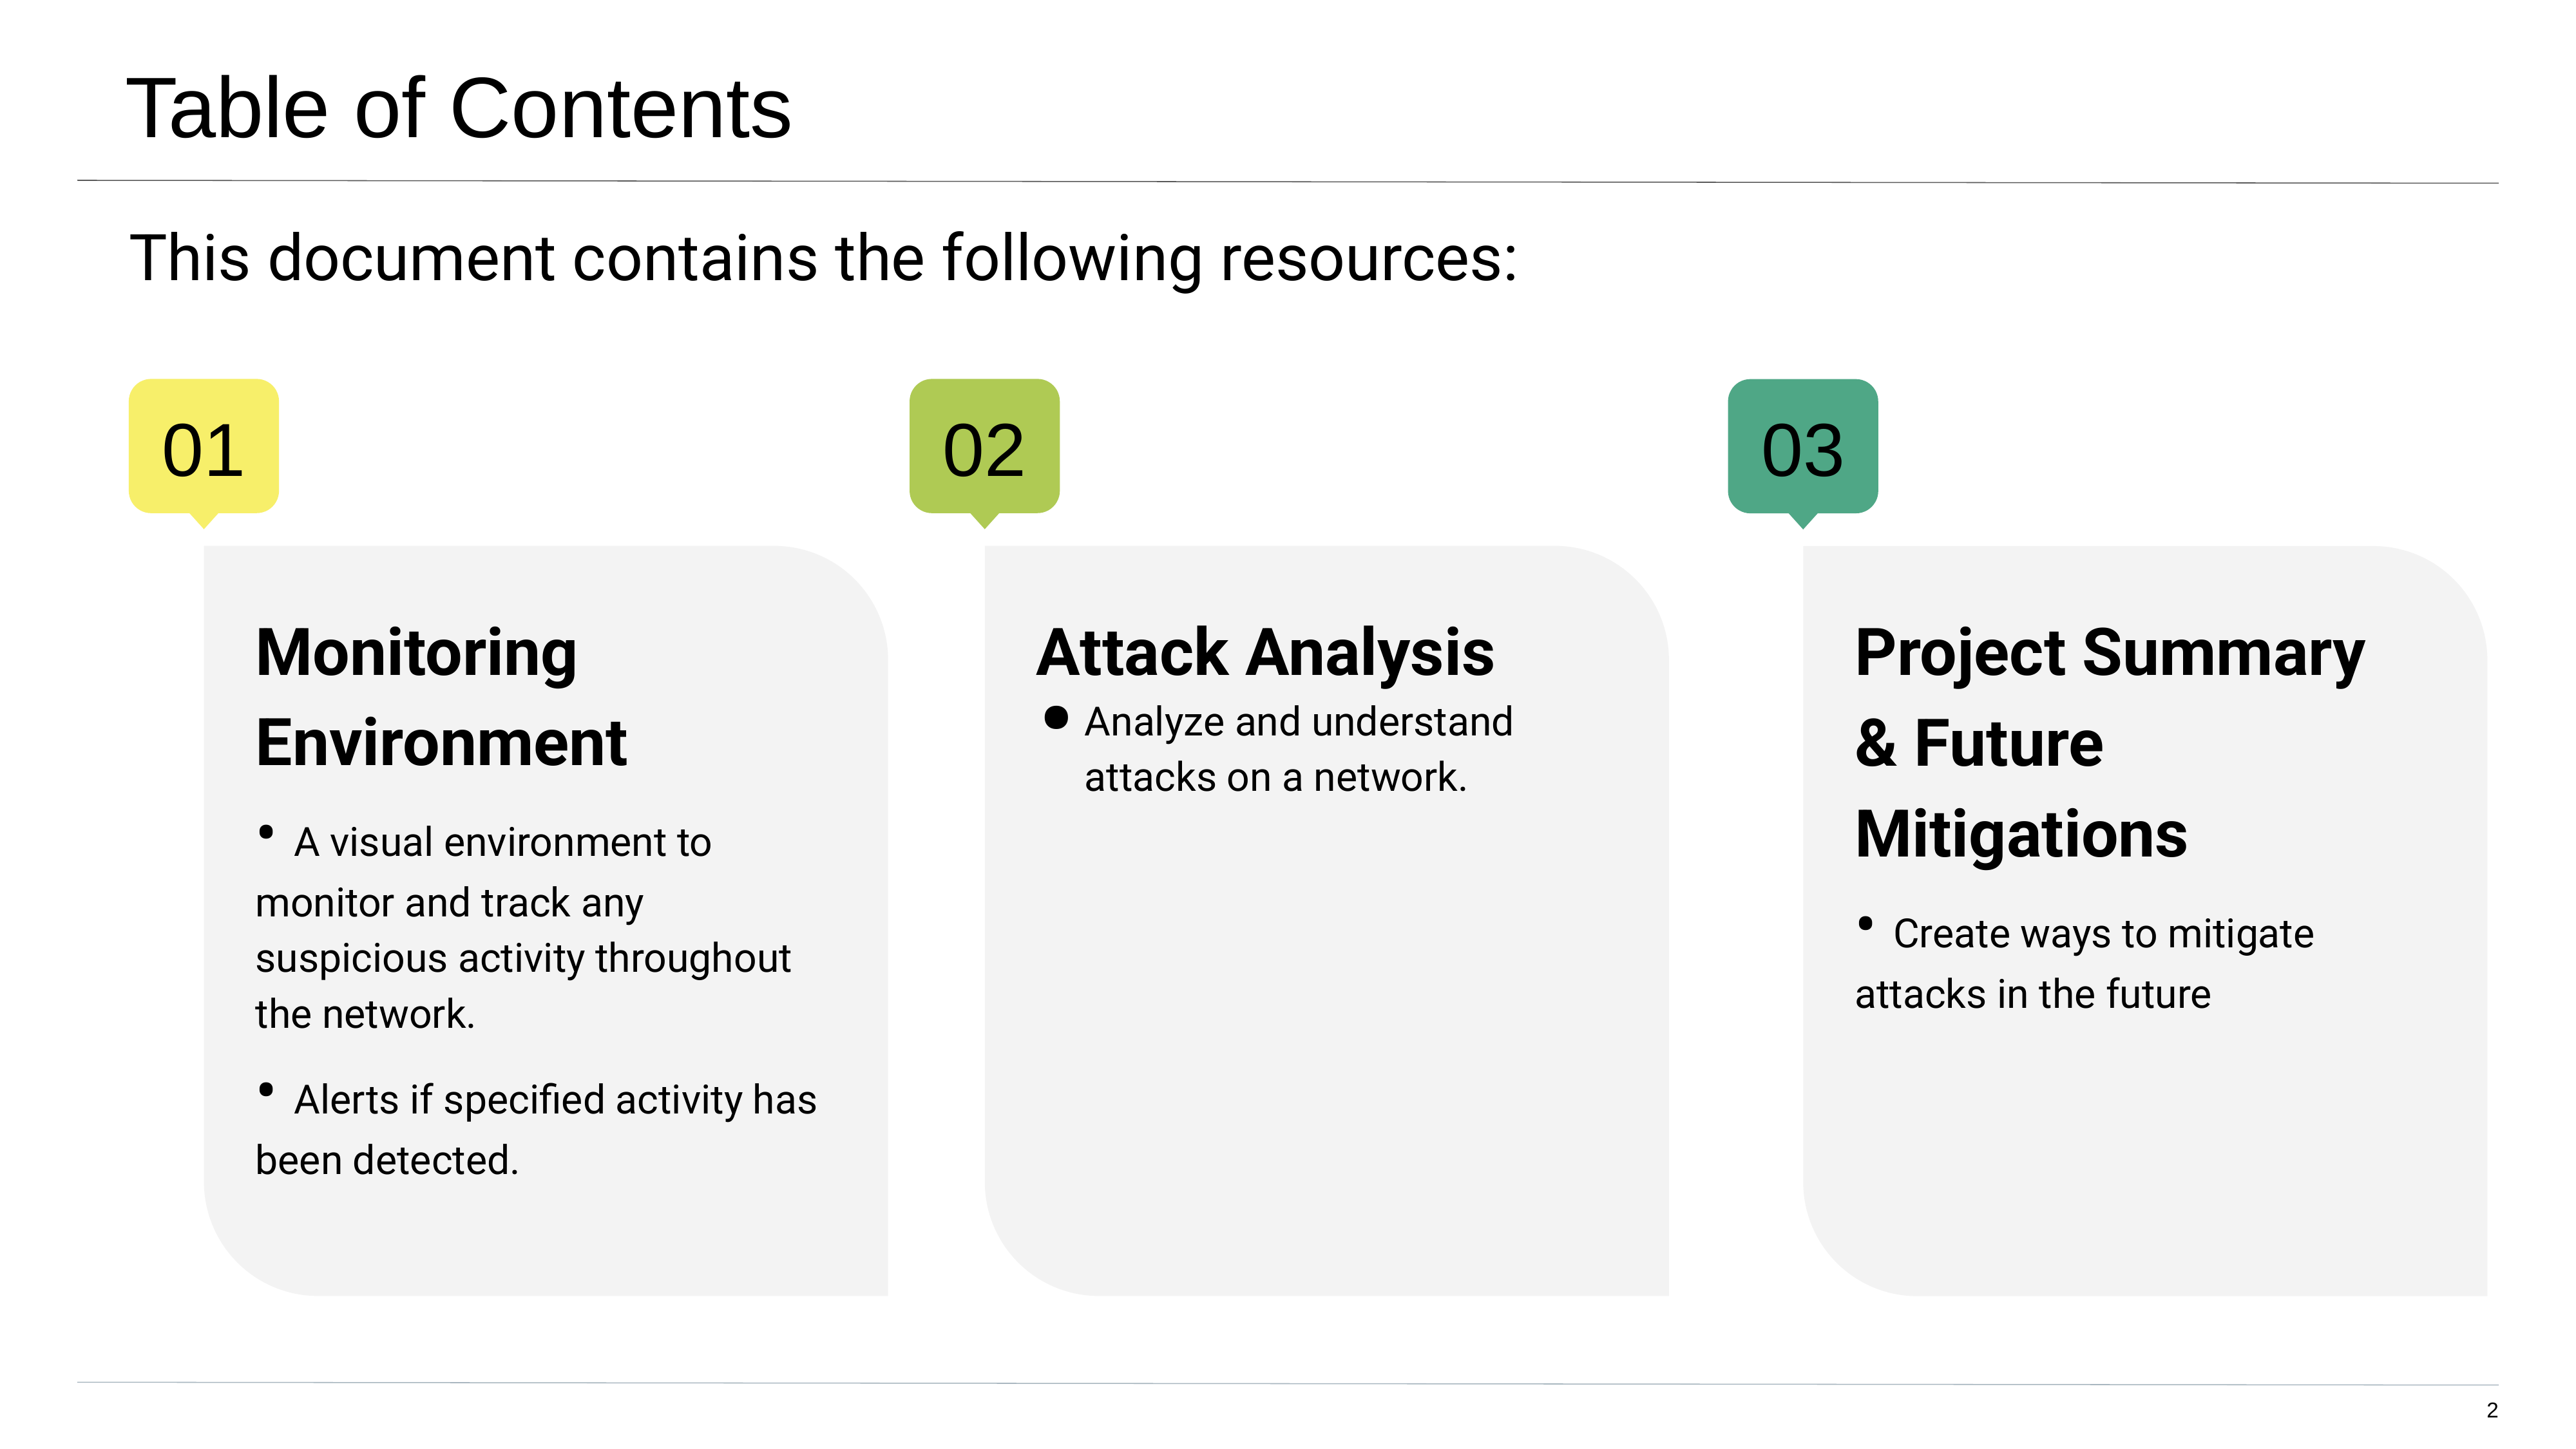

# Table of Contents
This document contains the following resources:
Monitoring Environment
• A visual environment to monitor and track any suspicious activity throughout the network.
• Alerts if specified activity has been detected.
Attack Analysis
Analyze and understand attacks on a network.
Project Summary & Future Mitigations
• Create ways to mitigate attacks in the future

2